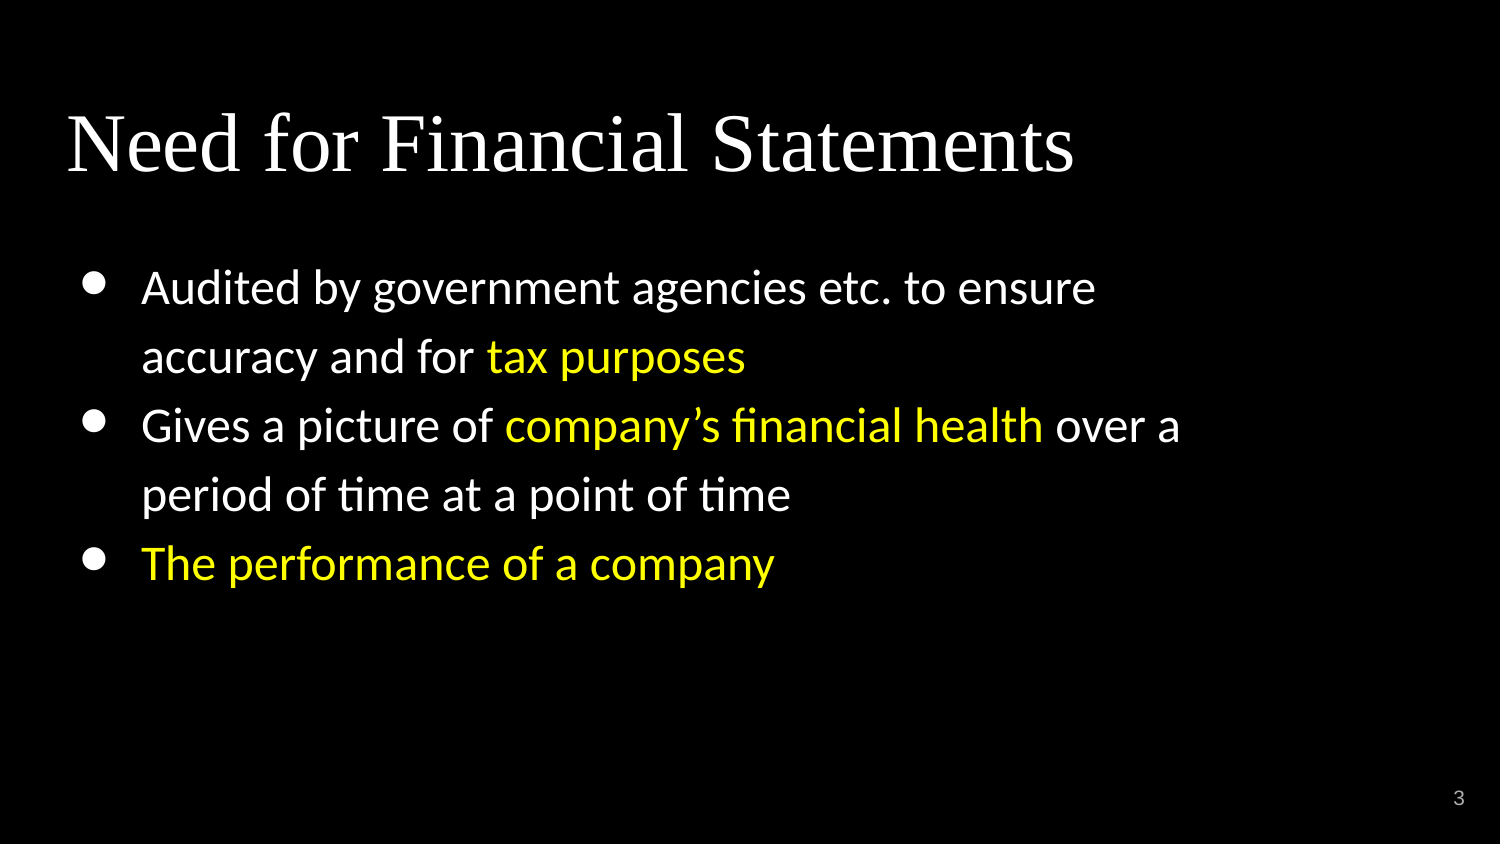

# Need for Financial Statements

Audited by government agencies etc. to ensure accuracy and for tax purposes
Gives a picture of company’s financial health over a period of time at a point of time
The performance of a company

3